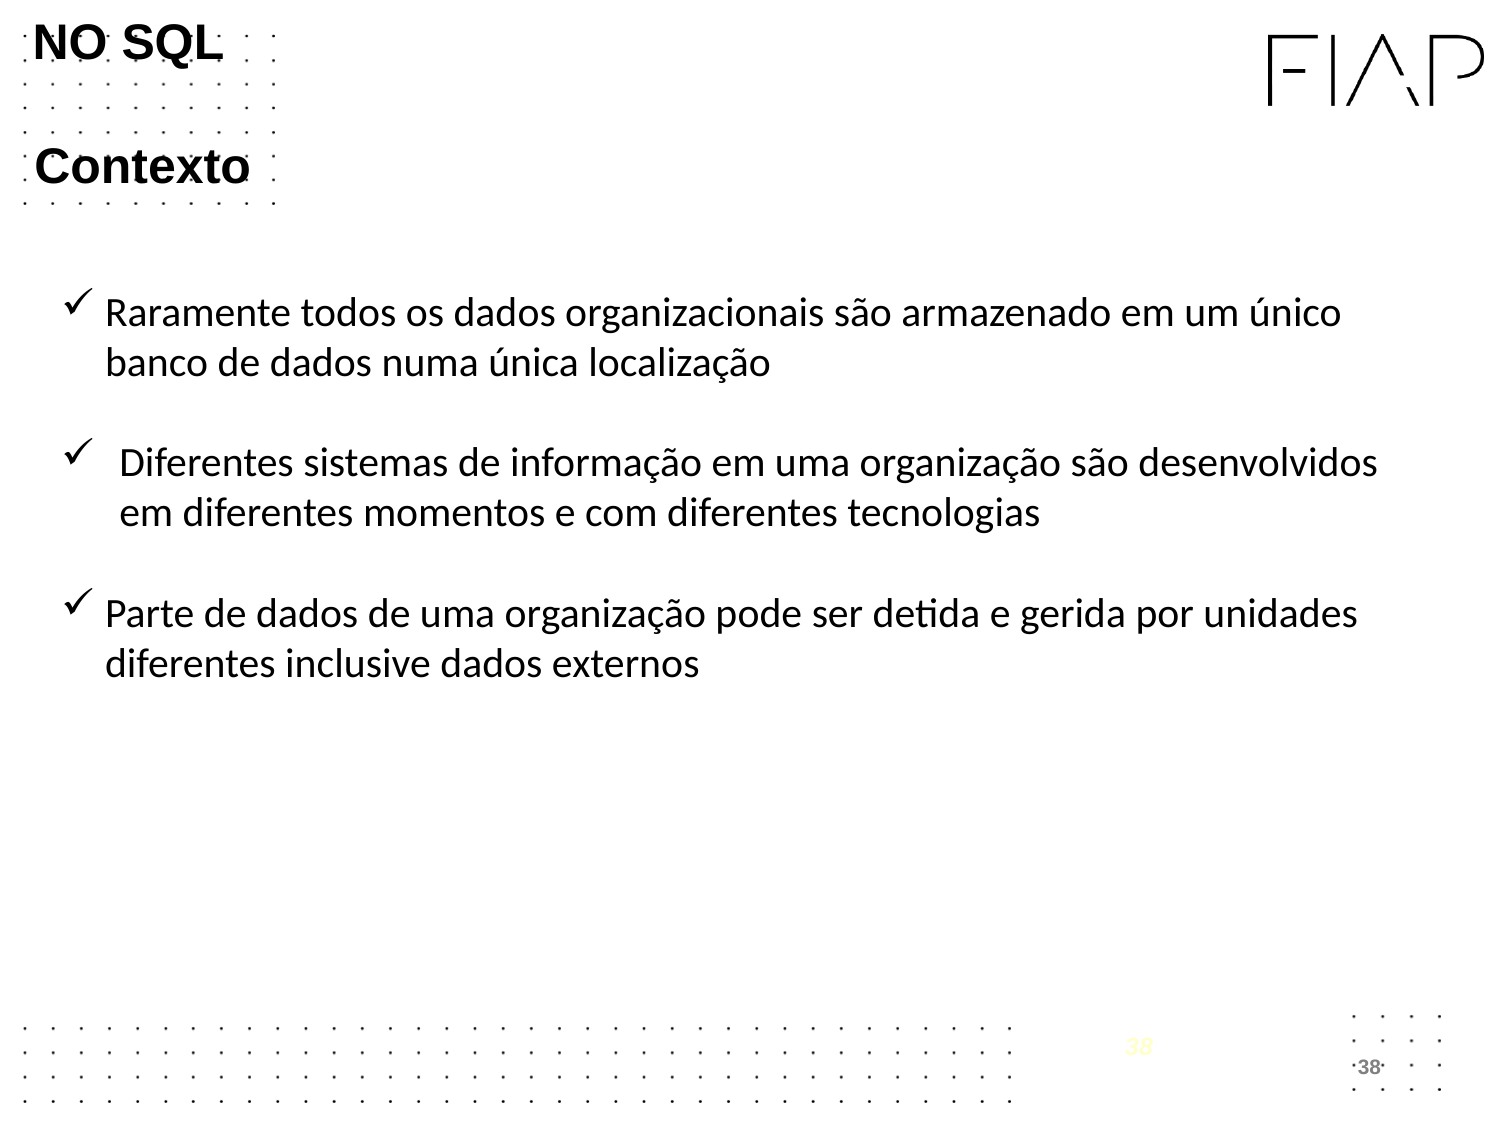

NO SQL
Contexto

Raramente todos os dados organizacionais são armazenado em um único banco de dados numa única localização

Diferentes sistemas de informação em uma organização são desenvolvidos em diferentes momentos e com diferentes tecnologias

Parte de dados de uma organização pode ser detida e gerida por unidades diferentes inclusive dados externos